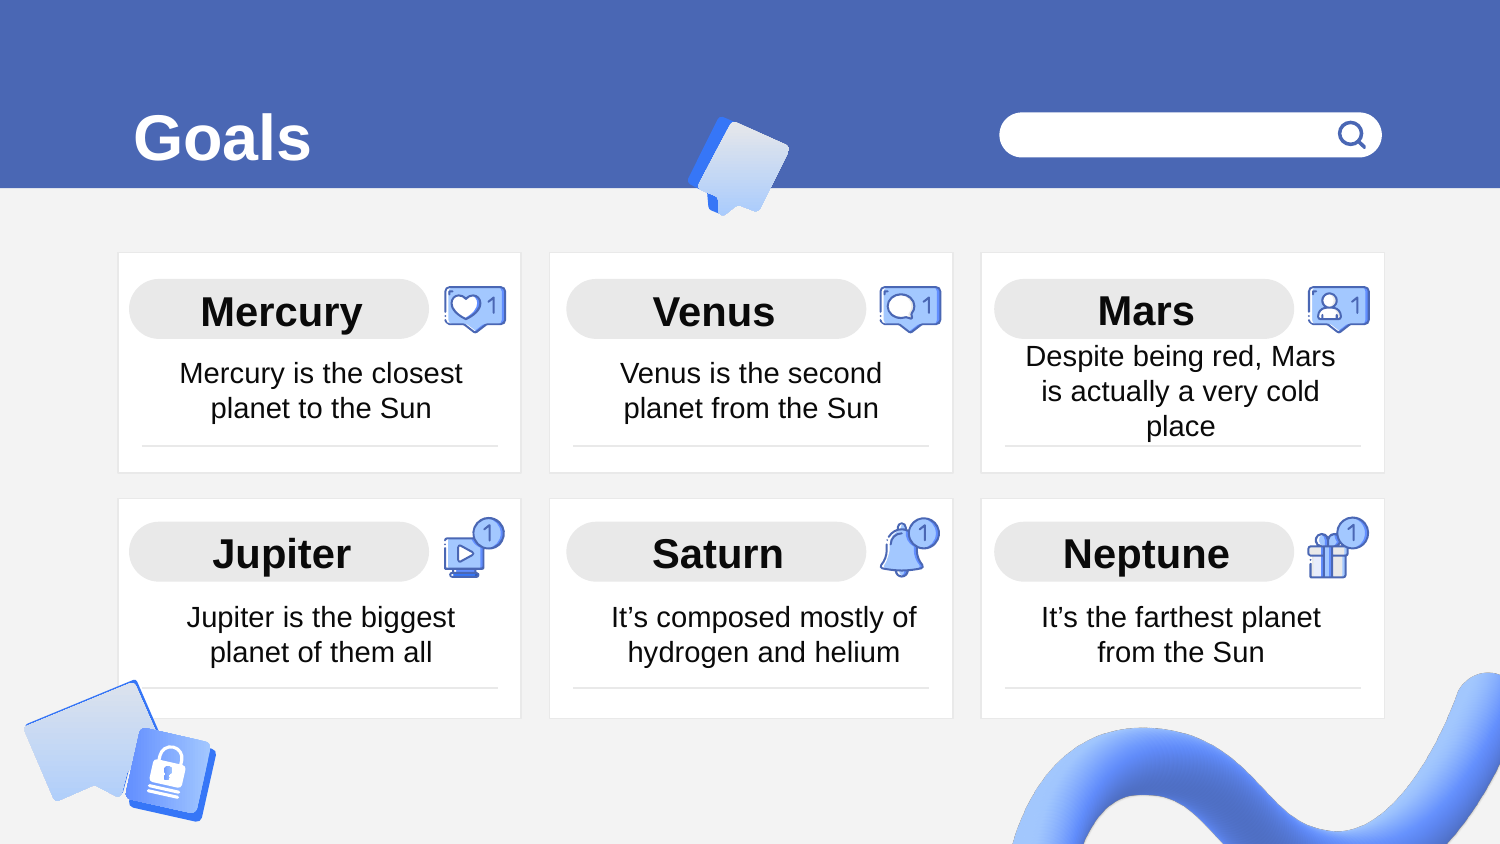

# Goals

Mars
Mercury
Venus

Mercury is the closest planet to the Sun
Venus is the second planet from the Sun
Despite being red, Mars is actually a very cold place

Jupiter

Saturn

Neptune
Jupiter is the biggest planet of them all
It’s composed mostly of hydrogen and helium
It’s the farthest planet from the Sun